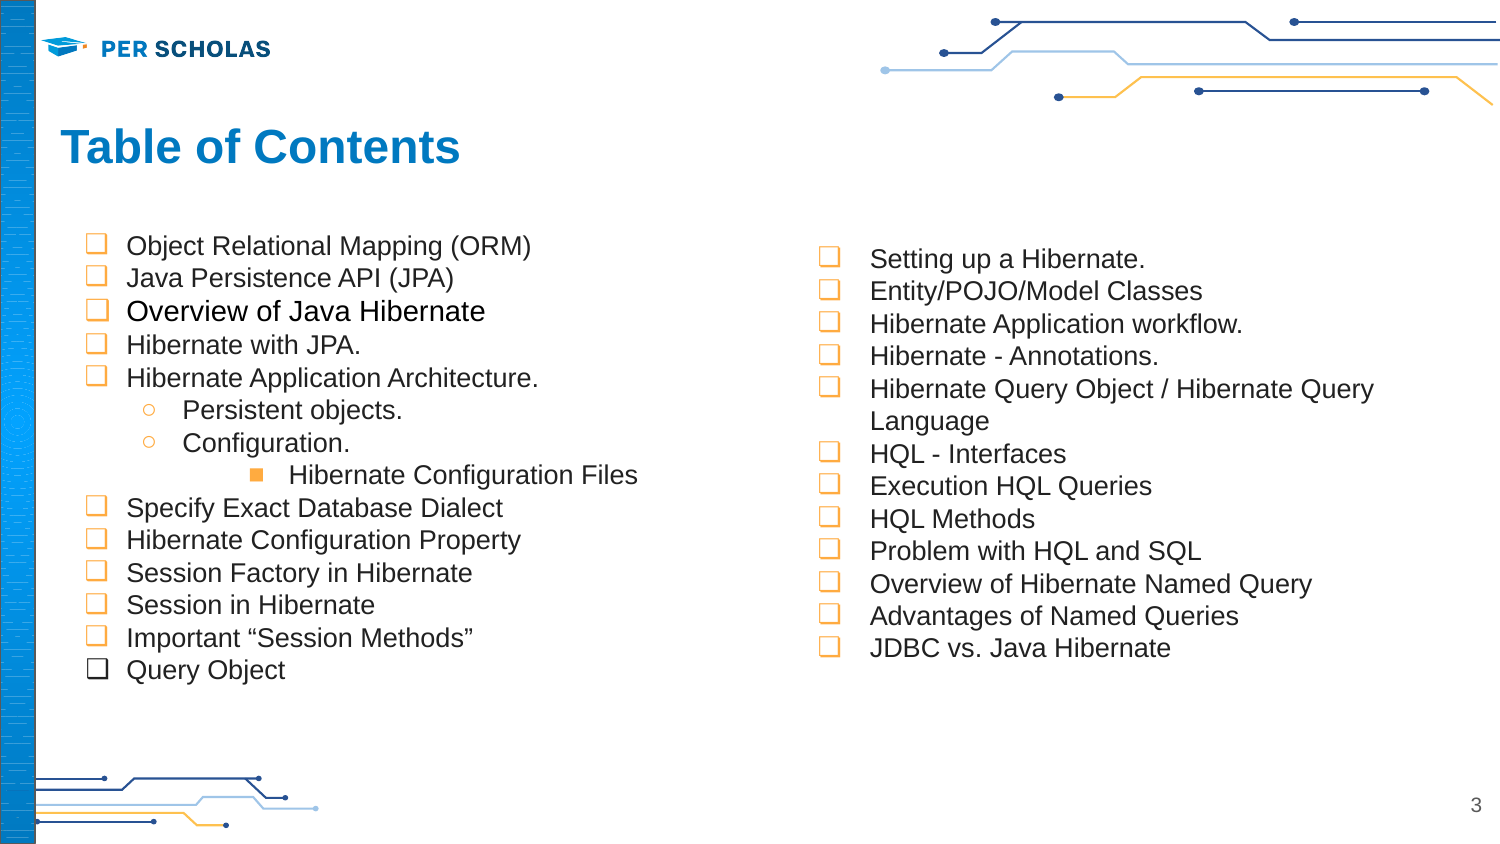

# Table of Contents
Object Relational Mapping (ORM)
Java Persistence API (JPA)
Overview of Java Hibernate
Hibernate with JPA.
Hibernate Application Architecture.
Persistent objects.
Configuration.
Hibernate Configuration Files
Specify Exact Database Dialect
Hibernate Configuration Property
Session Factory in Hibernate
Session in Hibernate
Important “Session Methods”
Query Object

Setting up a Hibernate.
Entity/POJO/Model Classes
Hibernate Application workflow.
Hibernate - Annotations.
Hibernate Query Object / Hibernate Query Language
HQL - Interfaces
Execution HQL Queries
HQL Methods
Problem with HQL and SQL
Overview of Hibernate Named Query
Advantages of Named Queries
JDBC vs. Java Hibernate